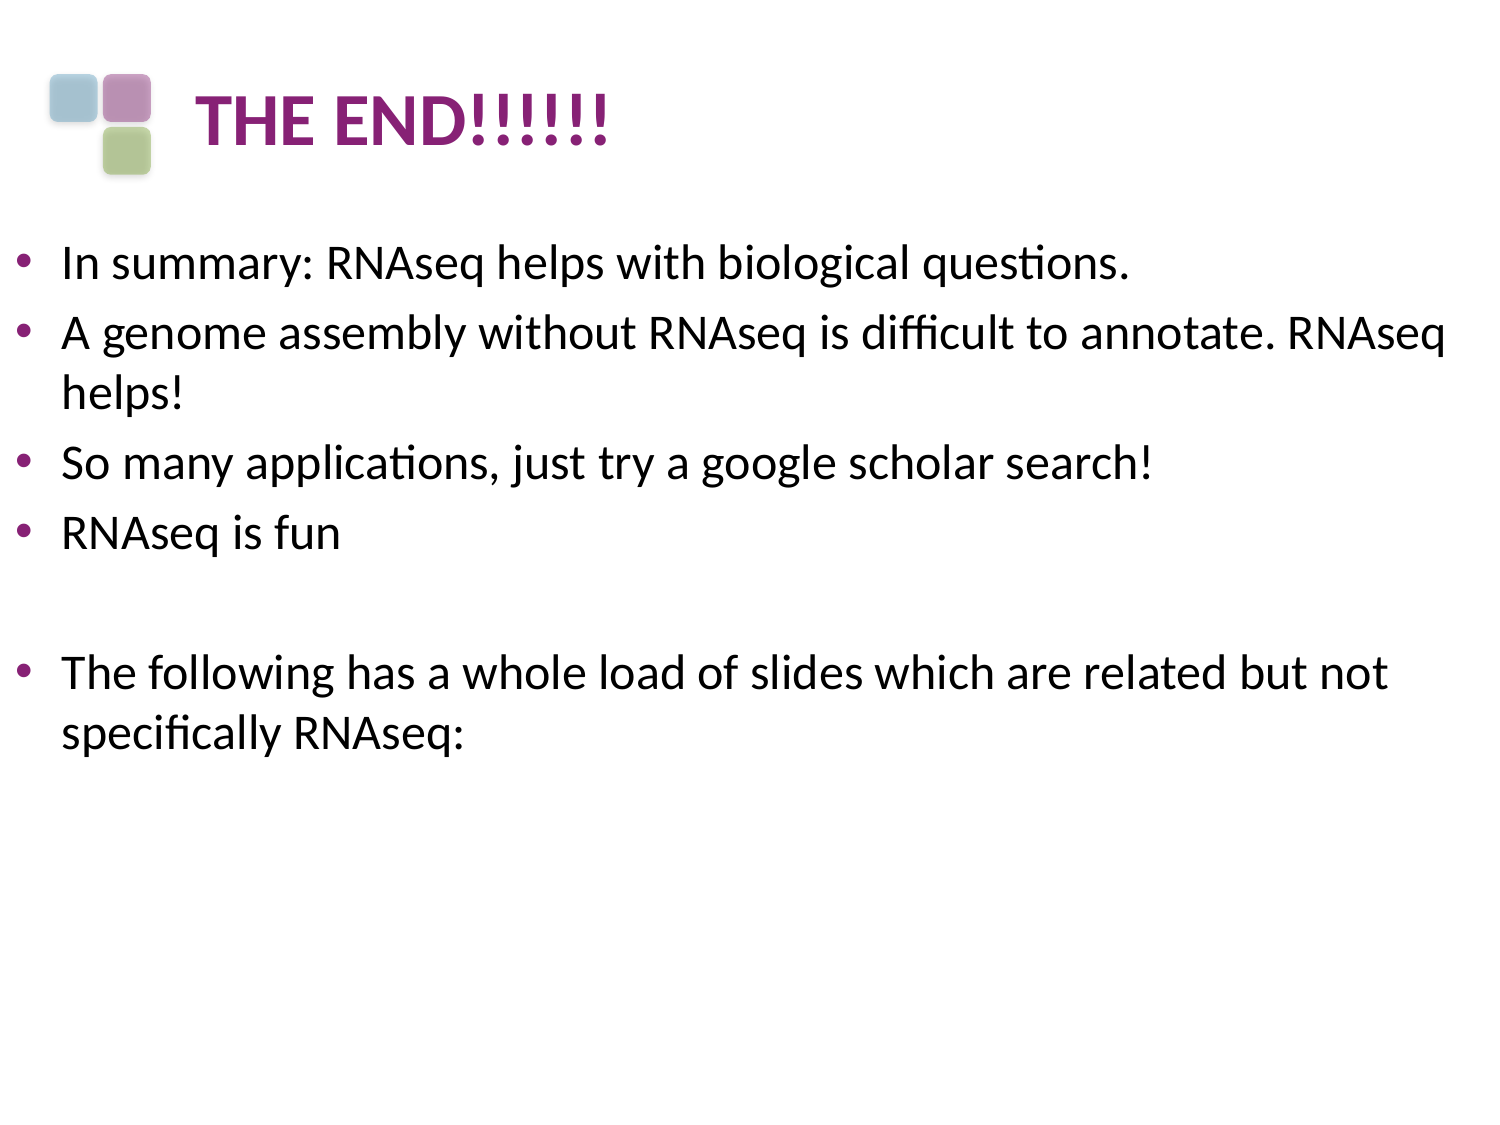

# THE END!!!!!!
In summary: RNAseq helps with biological questions.
A genome assembly without RNAseq is difficult to annotate. RNAseq helps!
So many applications, just try a google scholar search!
RNAseq is fun

The following has a whole load of slides which are related but not specifically RNAseq: